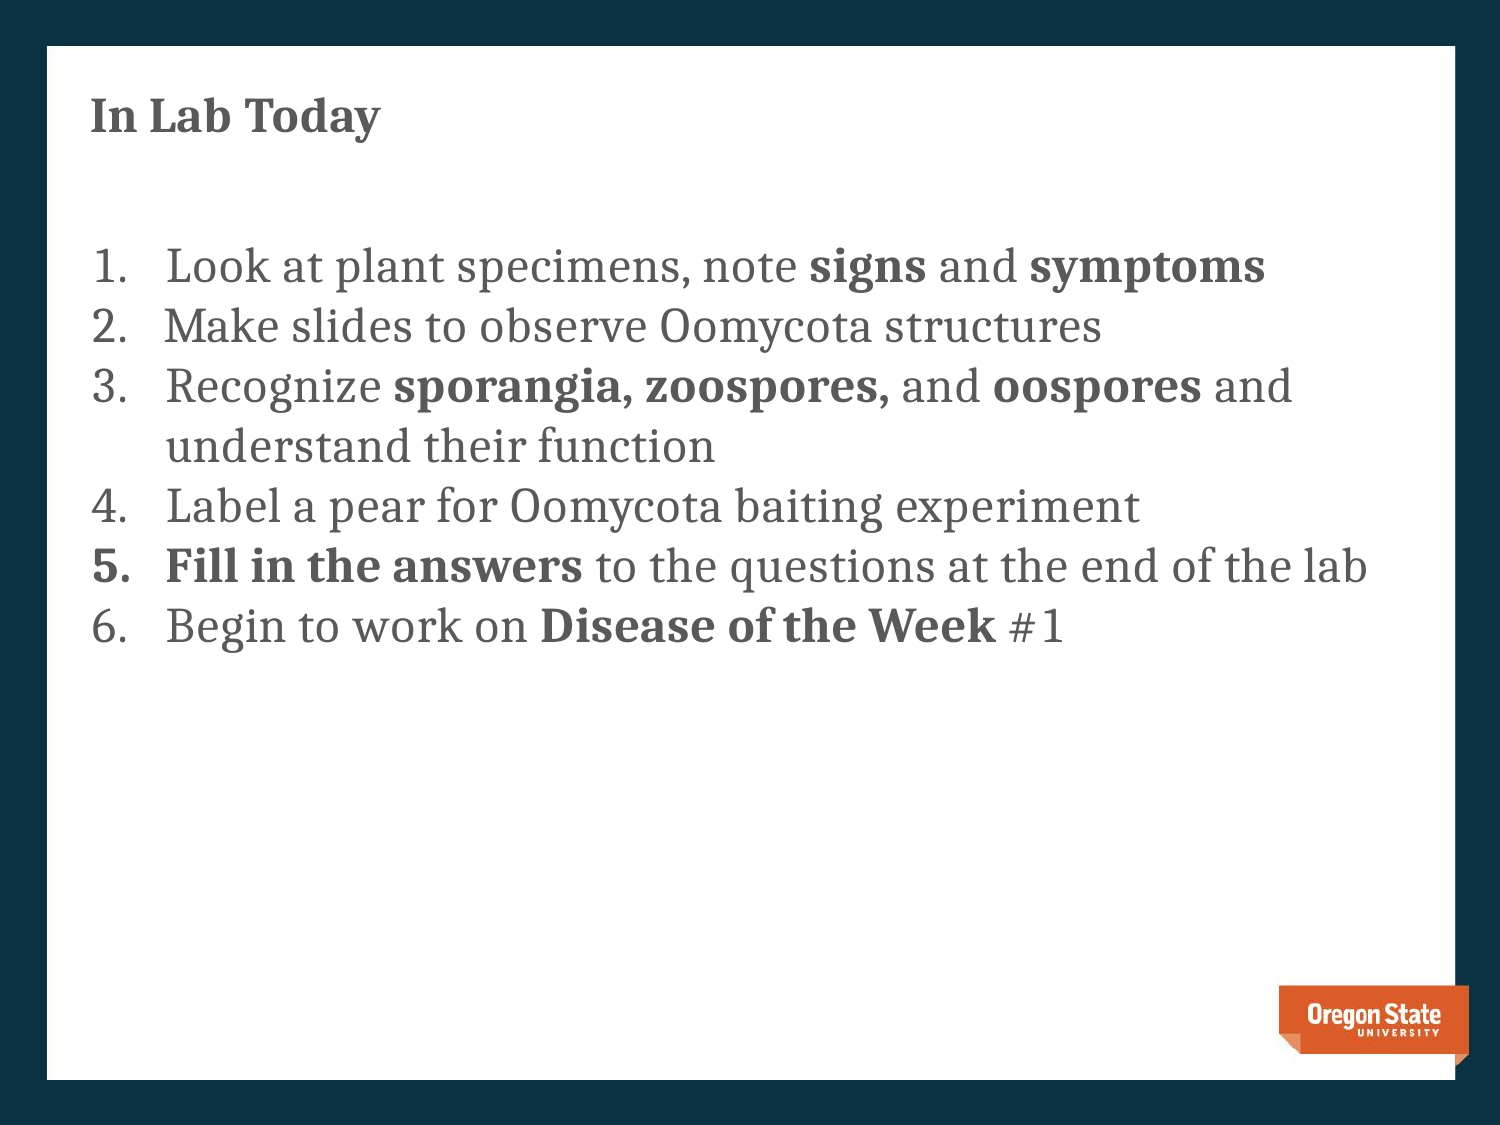

# In Lab Today
Look at plant specimens, note signs and symptoms
Make slides to observe Oomycota structures
Recognize sporangia, zoospores, and oospores and understand their function
Label a pear for Oomycota baiting experiment
Fill in the answers to the questions at the end of the lab
Begin to work on Disease of the Week #1